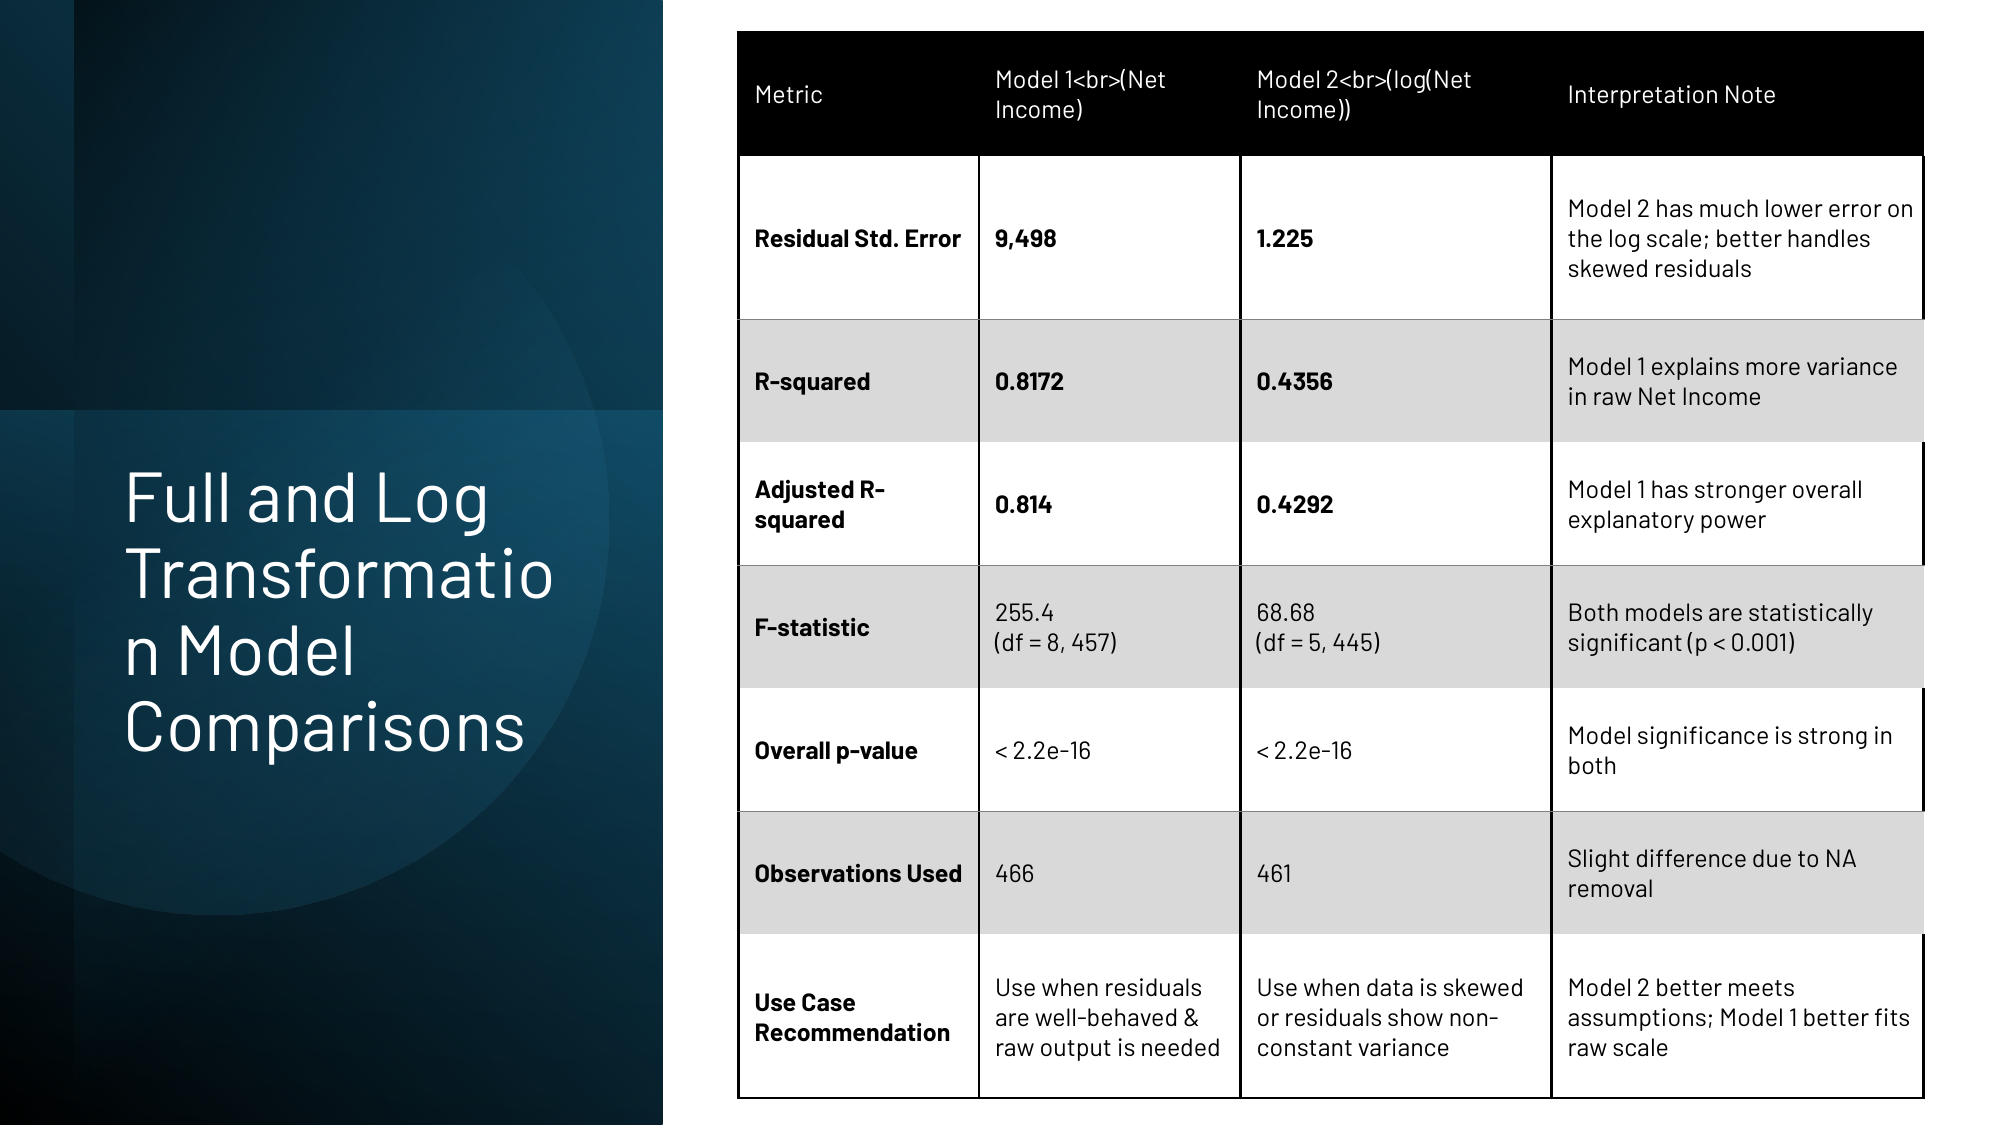

| Metric | Model 1<br>(Net Income) | Model 2<br>(log(Net Income)) | Interpretation Note |
| --- | --- | --- | --- |
| Residual Std. Error | 9,498 | 1.225 | Model 2 has much lower error on the log scale; better handles skewed residuals |
| R-squared | 0.8172 | 0.4356 | Model 1 explains more variance in raw Net Income |
| Adjusted R-squared | 0.814 | 0.4292 | Model 1 has stronger overall explanatory power |
| F-statistic | 255.4 (df = 8, 457) | 68.68 (df = 5, 445) | Both models are statistically significant (p < 0.001) |
| Overall p-value | < 2.2e-16 | < 2.2e-16 | Model significance is strong in both |
| Observations Used | 466 | 461 | Slight difference due to NA removal |
| Use Case Recommendation | Use when residuals are well-behaved & raw output is needed | Use when data is skewed or residuals show non-constant variance | Model 2 better meets assumptions; Model 1 better fits raw scale |

# Full and Log Transformation Model Comparisons